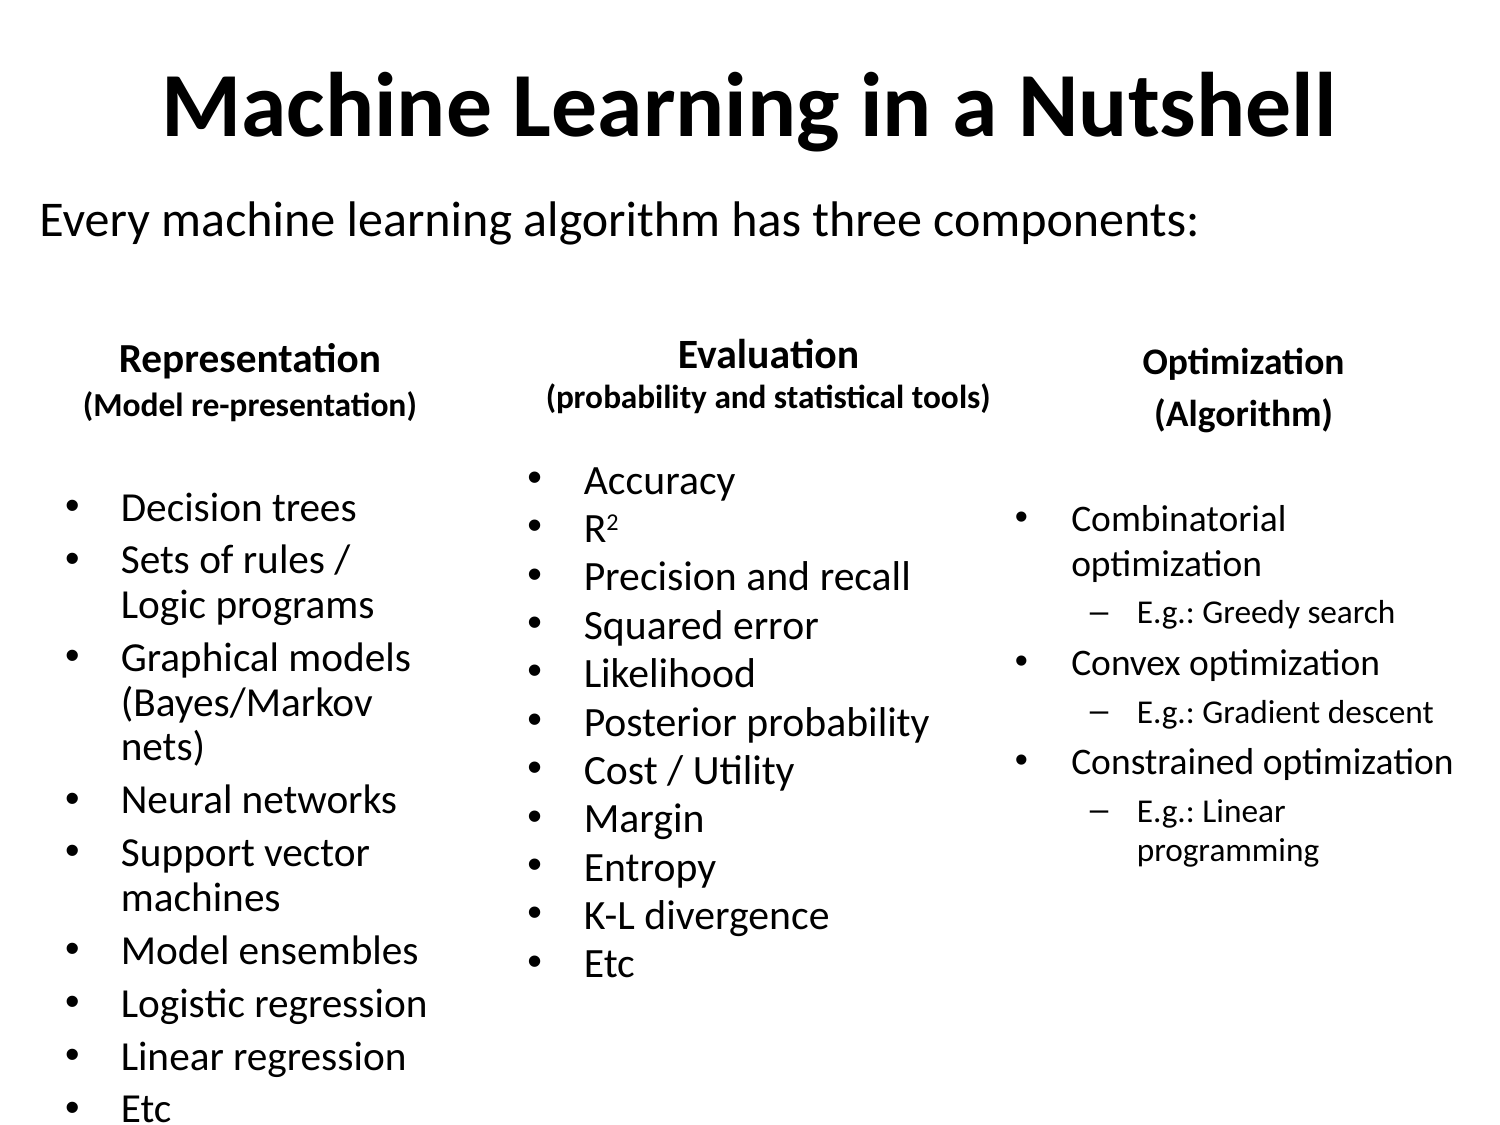

# Machine Learning in a Nutshell
Every machine learning algorithm has three components:
Representation
(Model re-presentation)

Decision trees
Sets of rules / Logic programs
Graphical models (Bayes/Markov nets)
Neural networks
Support vector machines
Model ensembles
Logistic regression
Linear regression
Etc
Evaluation
(probability and statistical tools)

Accuracy
R2
Precision and recall
Squared error
Likelihood
Posterior probability
Cost / Utility
Margin
Entropy
K-L divergence
Etc
Optimization
(Algorithm)

Combinatorial optimization
E.g.: Greedy search
Convex optimization
E.g.: Gradient descent
Constrained optimization
E.g.: Linear programming